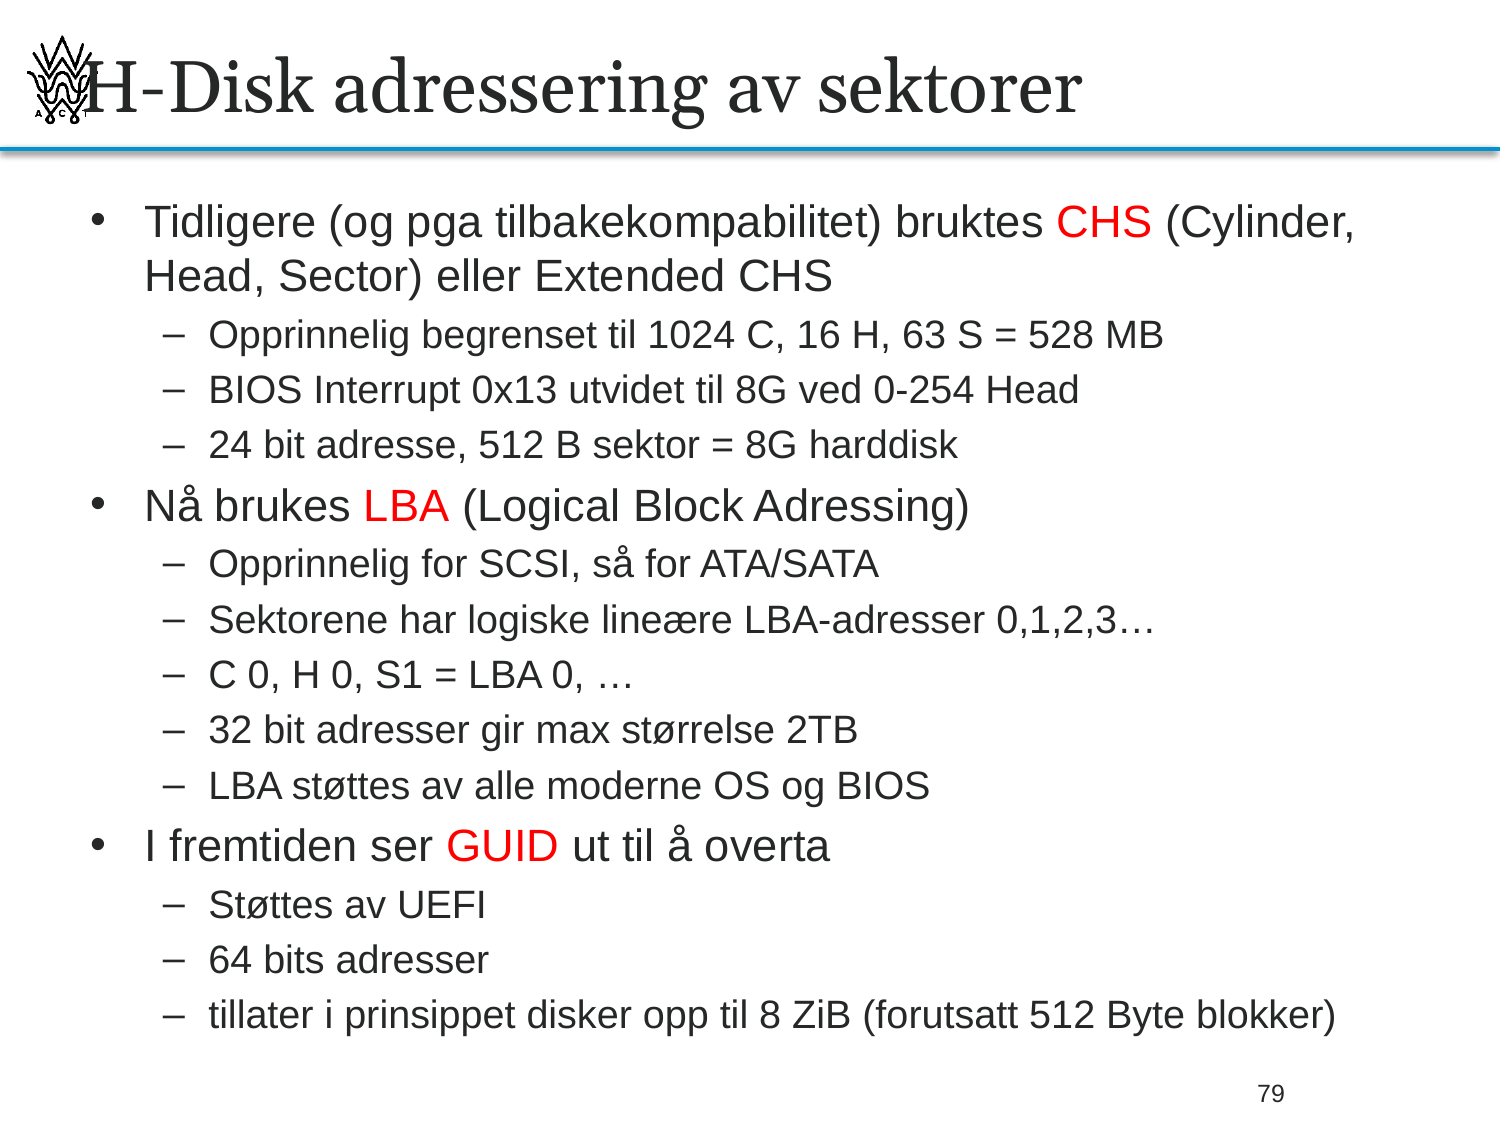

# H-Disk adressering av sektorer
Tidligere (og pga tilbakekompabilitet) bruktes CHS (Cylinder, Head, Sector) eller Extended CHS
Opprinnelig begrenset til 1024 C, 16 H, 63 S = 528 MB
BIOS Interrupt 0x13 utvidet til 8G ved 0-254 Head
24 bit adresse, 512 B sektor = 8G harddisk
Nå brukes LBA (Logical Block Adressing)
Opprinnelig for SCSI, så for ATA/SATA
Sektorene har logiske lineære LBA-adresser 0,1,2,3…
C 0, H 0, S1 = LBA 0, …
32 bit adresser gir max størrelse 2TB
LBA støttes av alle moderne OS og BIOS
I fremtiden ser GUID ut til å overta
Støttes av UEFI
64 bits adresser
tillater i prinsippet disker opp til 8 ZiB (forutsatt 512 Byte blokker)
26.09.2013
Bjørn O. Listog -- blistog@nith.no
79